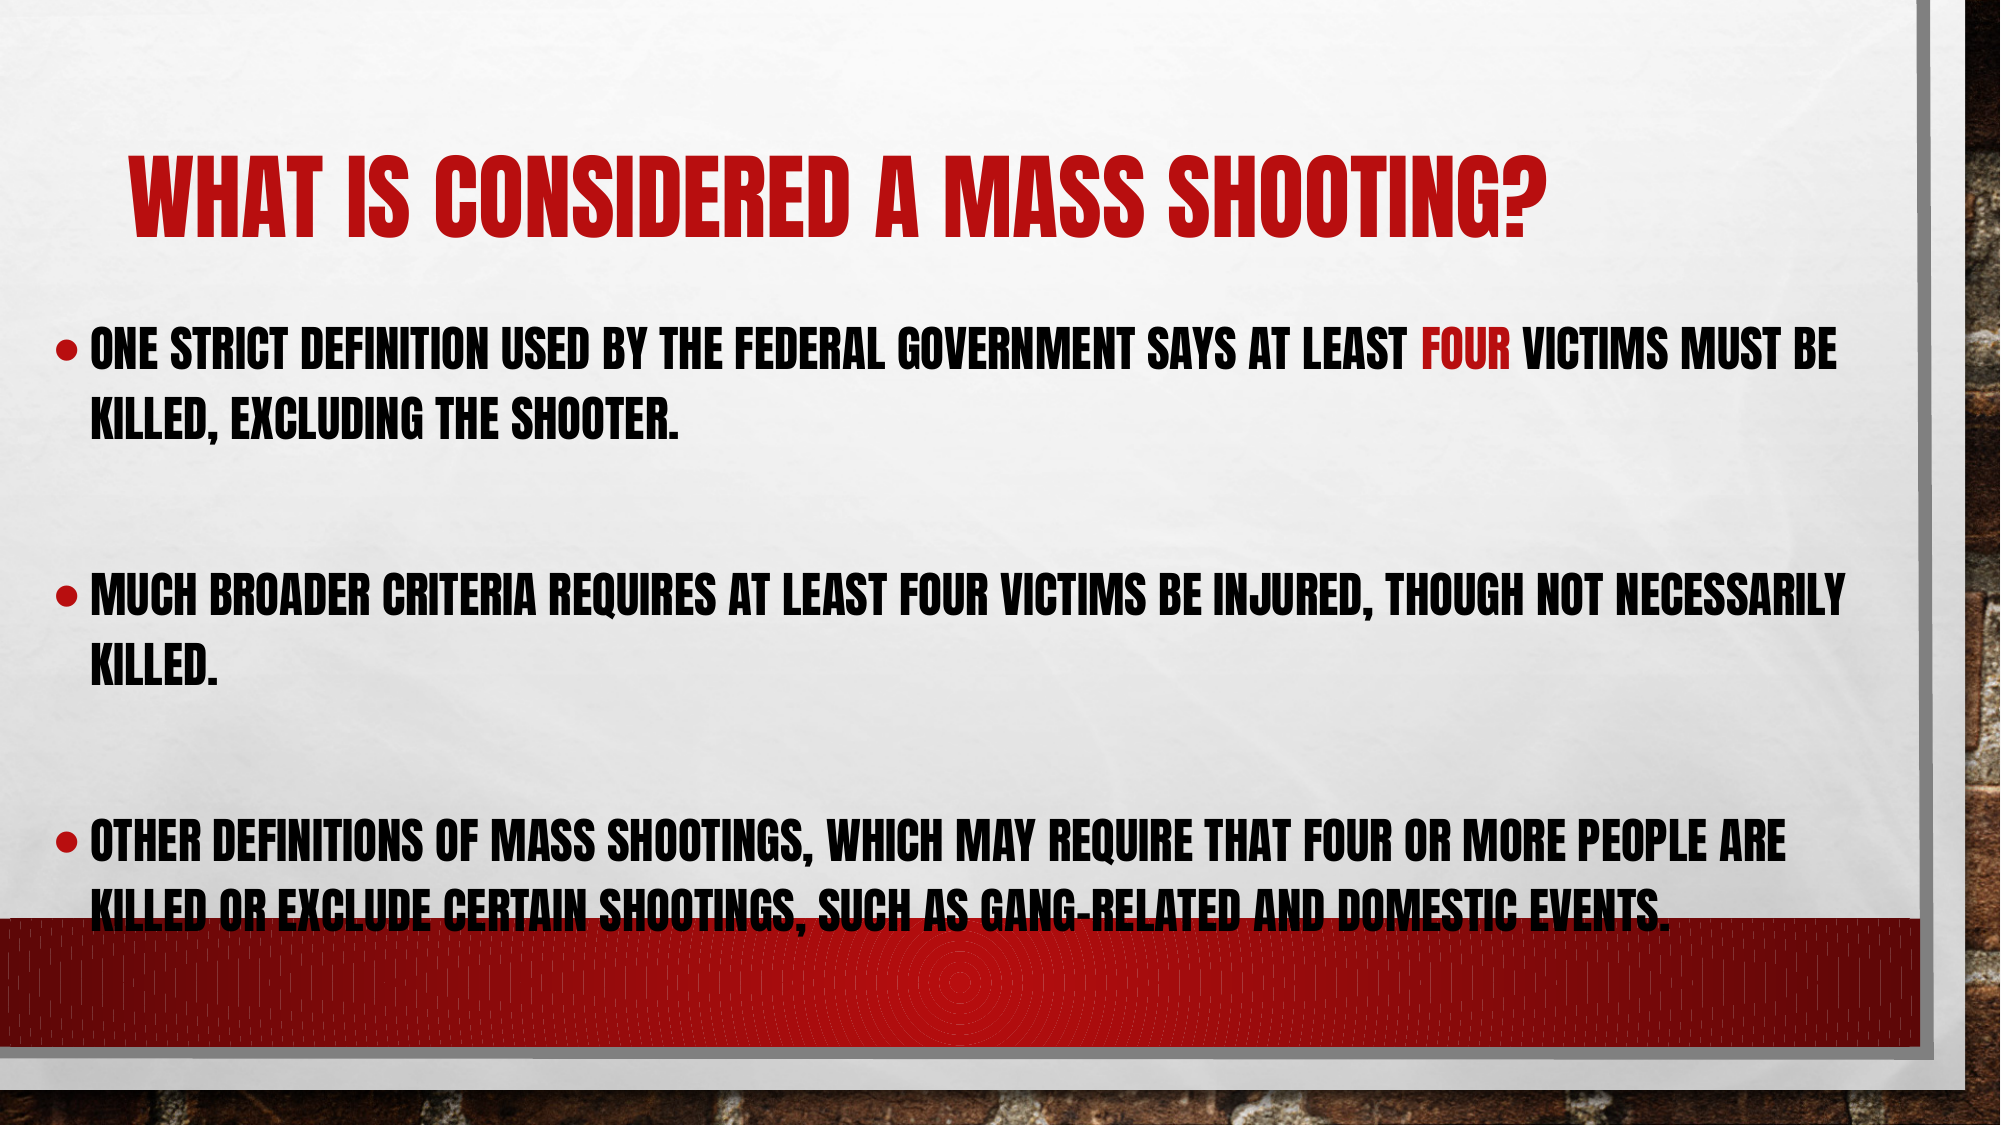

# What is considered a Mass shooting?
One strict definition used by the federal government says at least four victims must be killed, excluding the shooter.

Much broader criteria requires at least four victims be injured, though not necessarily killed.

other definitions of mass shootings, which may require that four or more people are killed or exclude certain shootings, such as gang-related and domestic events.